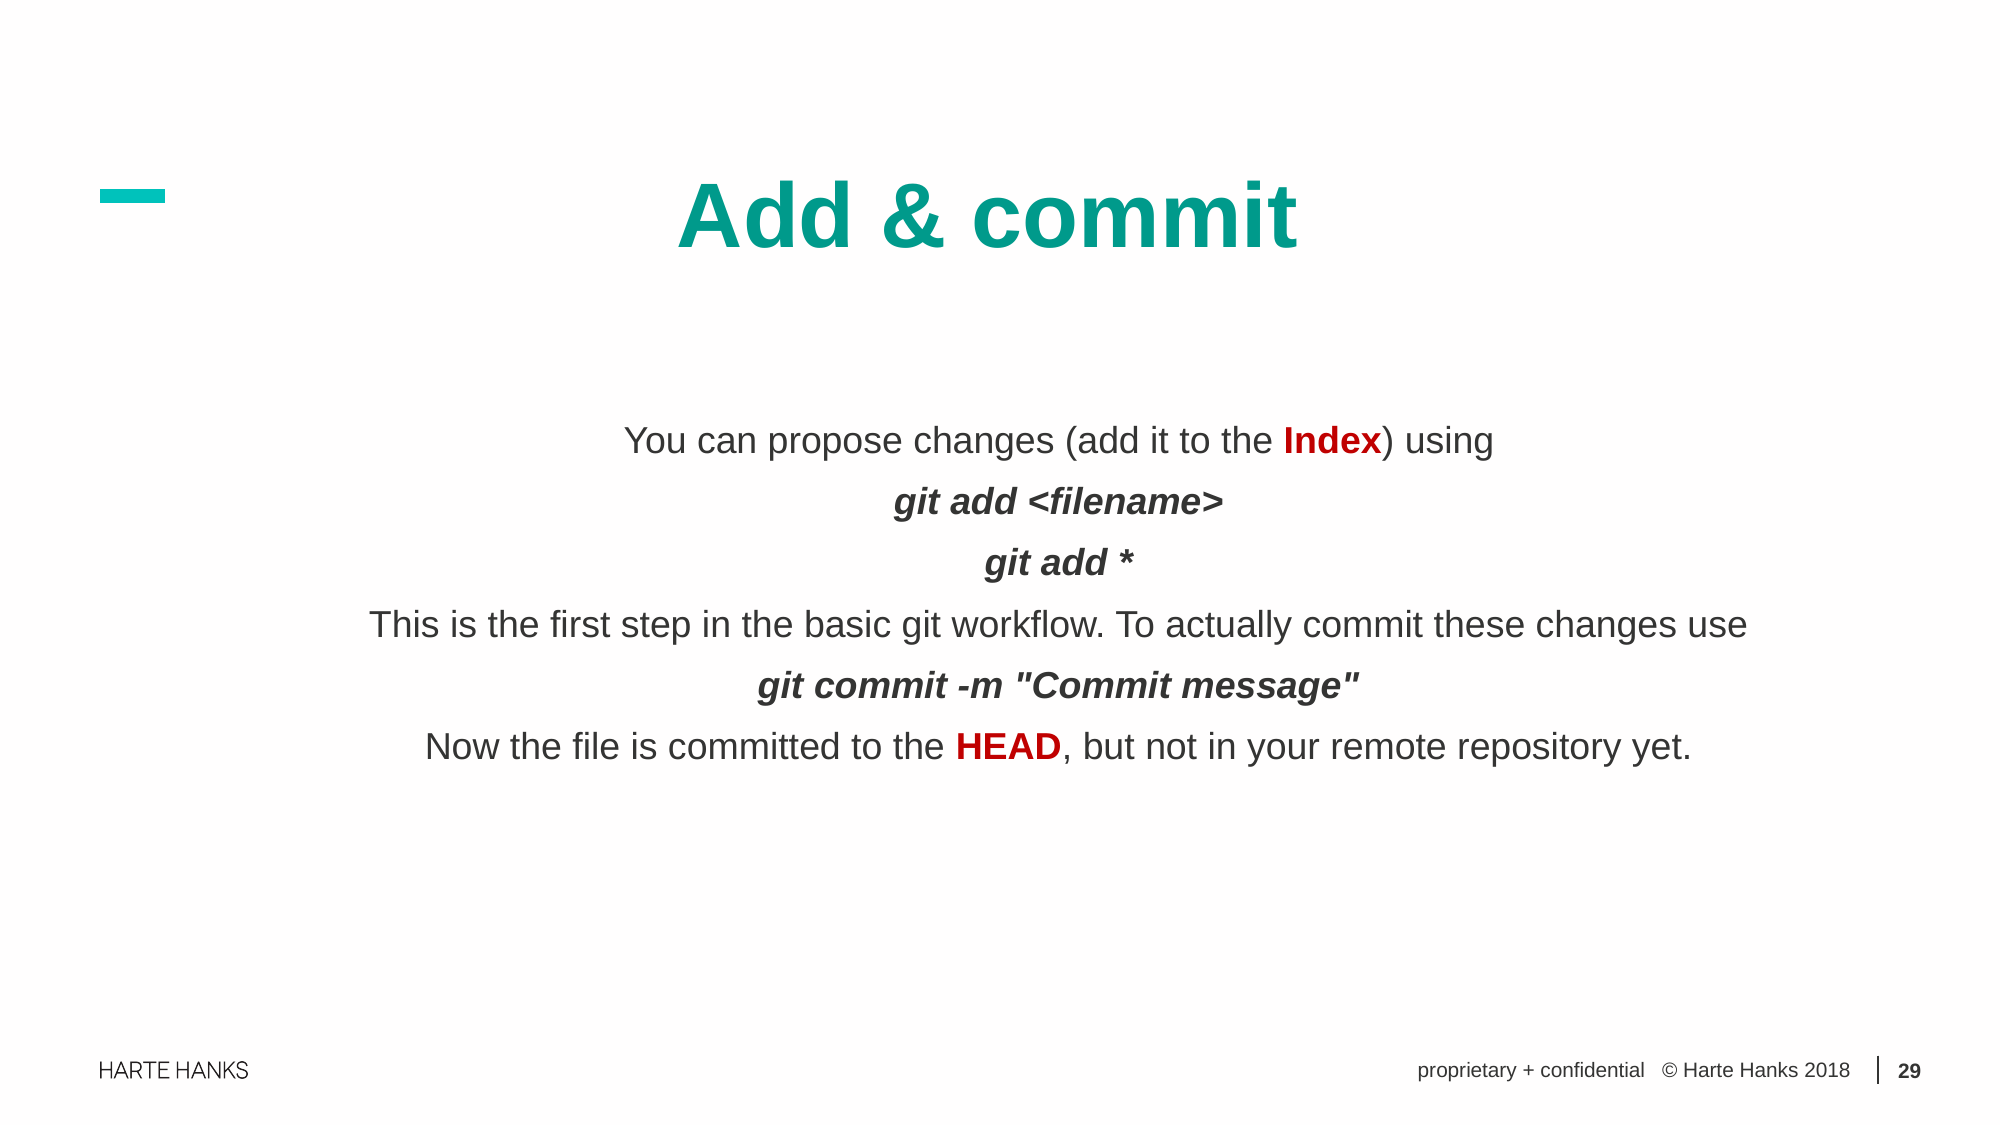

Add & commit
You can propose changes (add it to the Index) using
git add <filename>
git add *
This is the first step in the basic git workflow. To actually commit these changes use
git commit -m "Commit message"
Now the file is committed to the HEAD, but not in your remote repository yet.